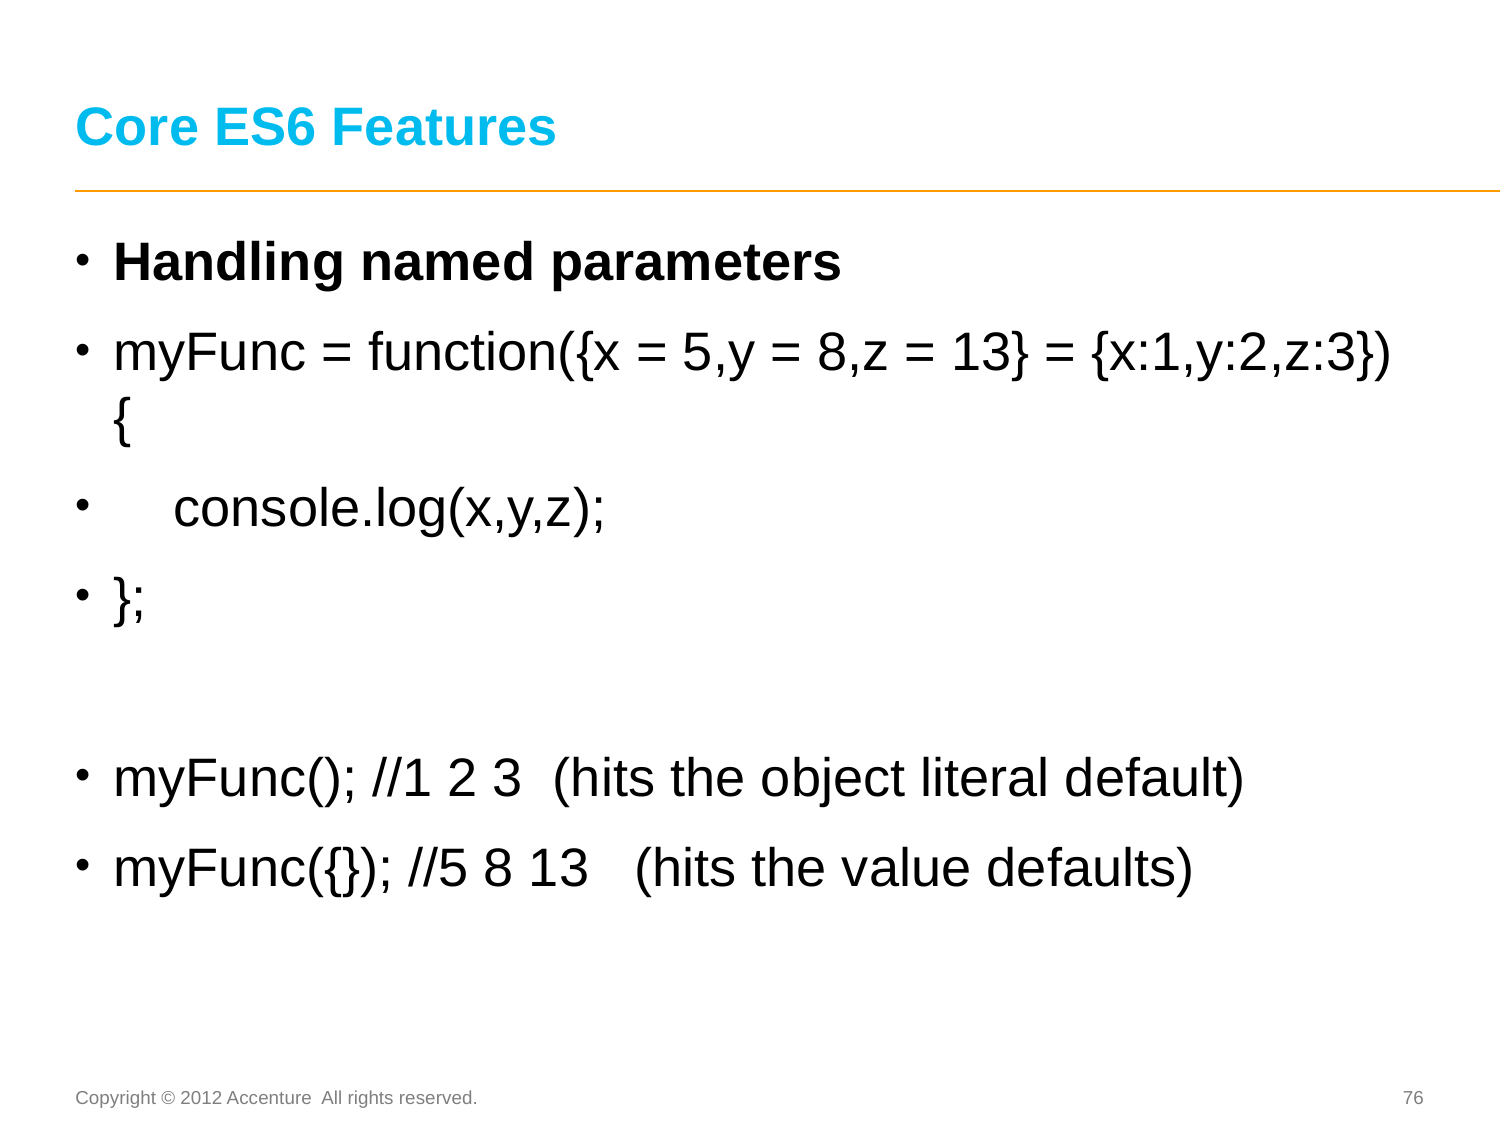

# Core ES6 Features
Handling named parameters
myFunc = function({x = 5,y = 8,z = 13} = {x:1,y:2,z:3}) {
    console.log(x,y,z);
};

myFunc(); //1 2 3  (hits the object literal default)
myFunc({}); //5 8 13   (hits the value defaults)